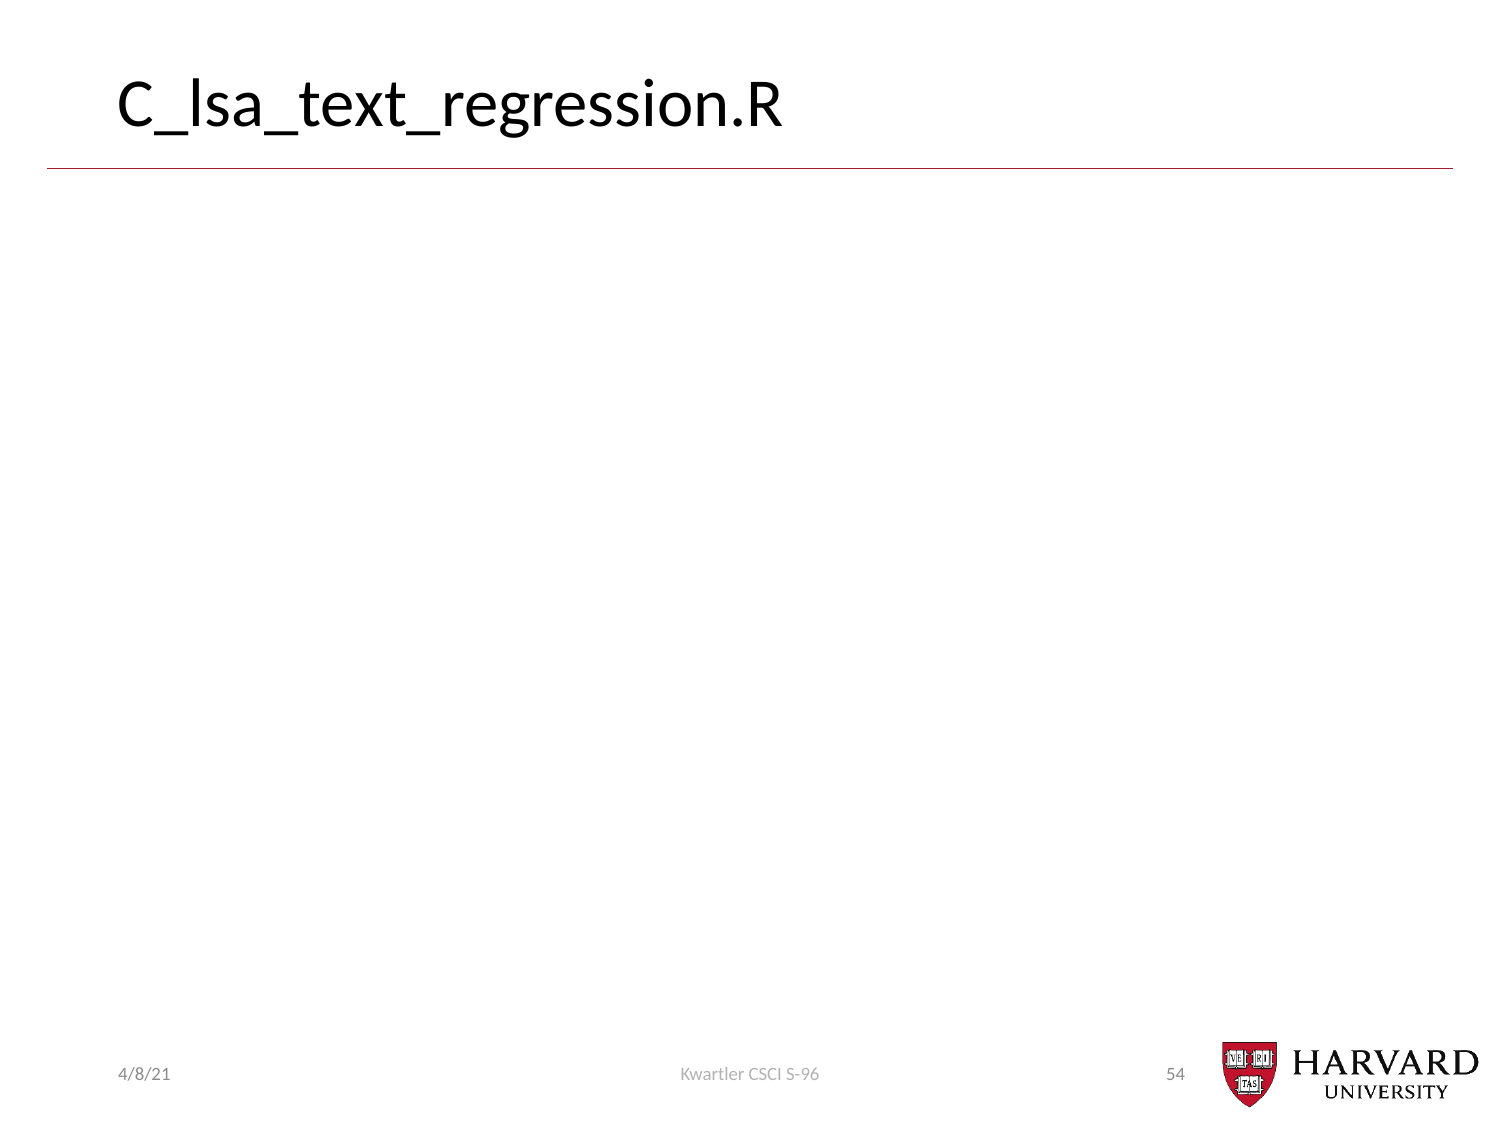

# C_lsa_text_regression.R
4/8/21
Kwartler CSCI S-96
54